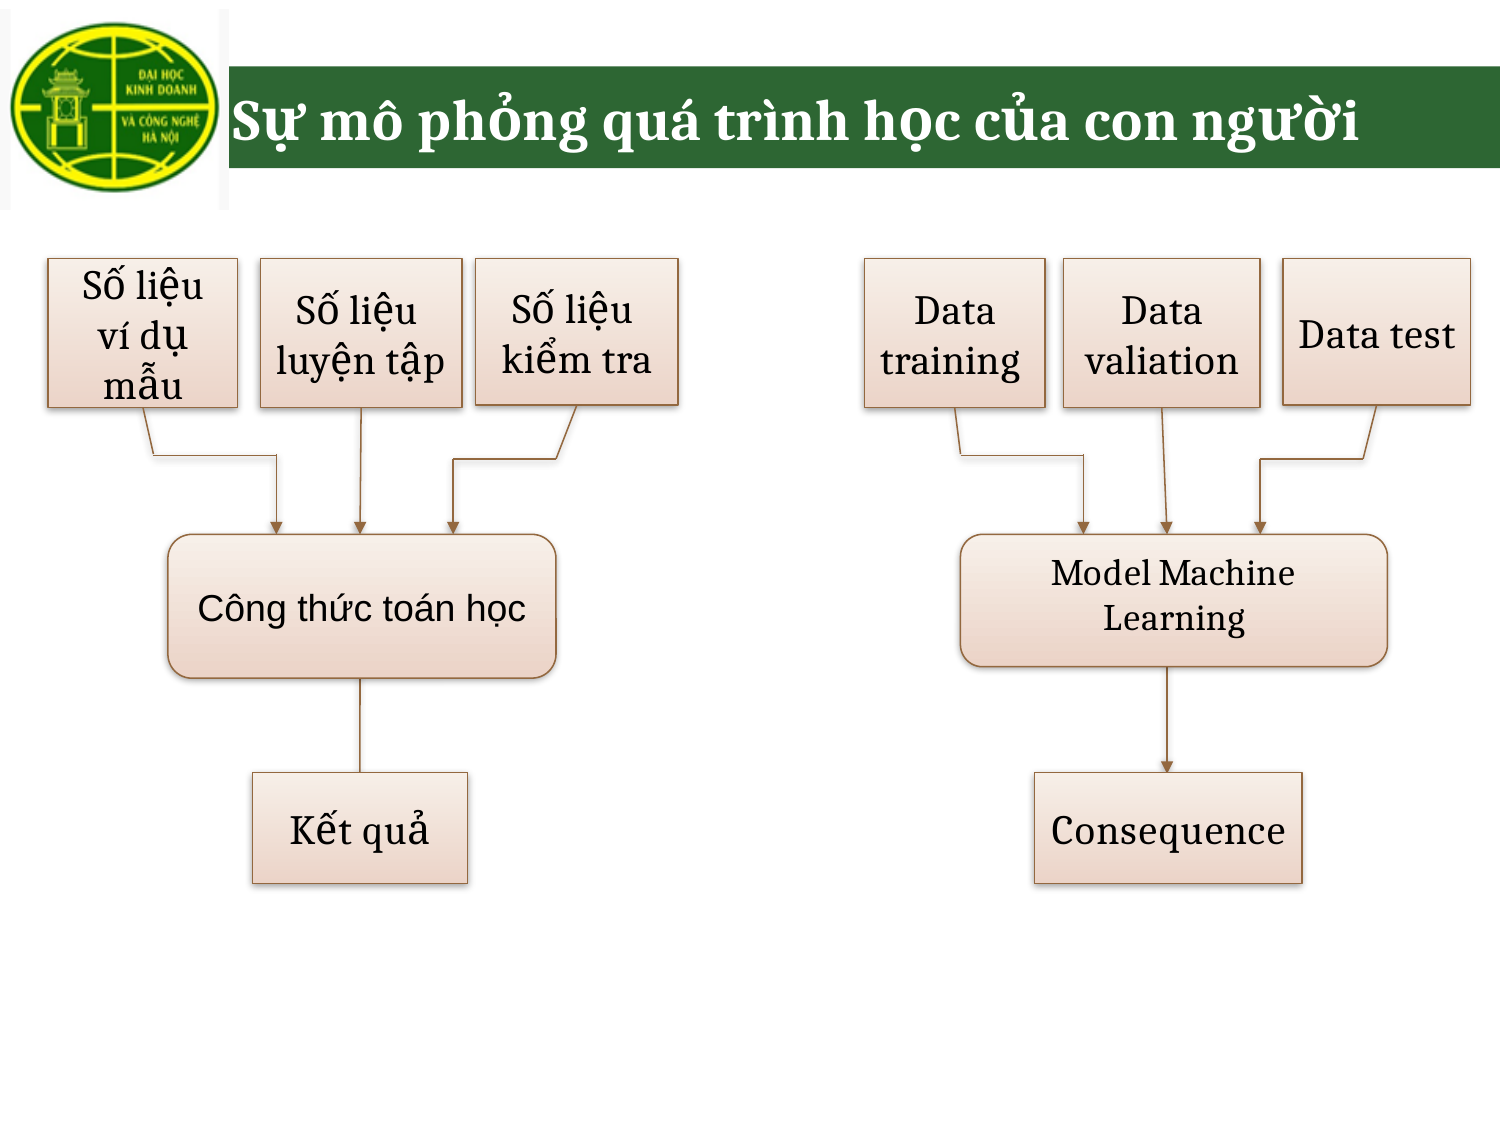

# Sự mô phỏng quá trình học của con người
Số liệu ví dụ mẫu
Số liệu  luyện tập
Data training
Data valiation
Số liệu  kiểm tra
Data test
Công thức toán học
Model Machine
Learning

Kết quả
Consequence